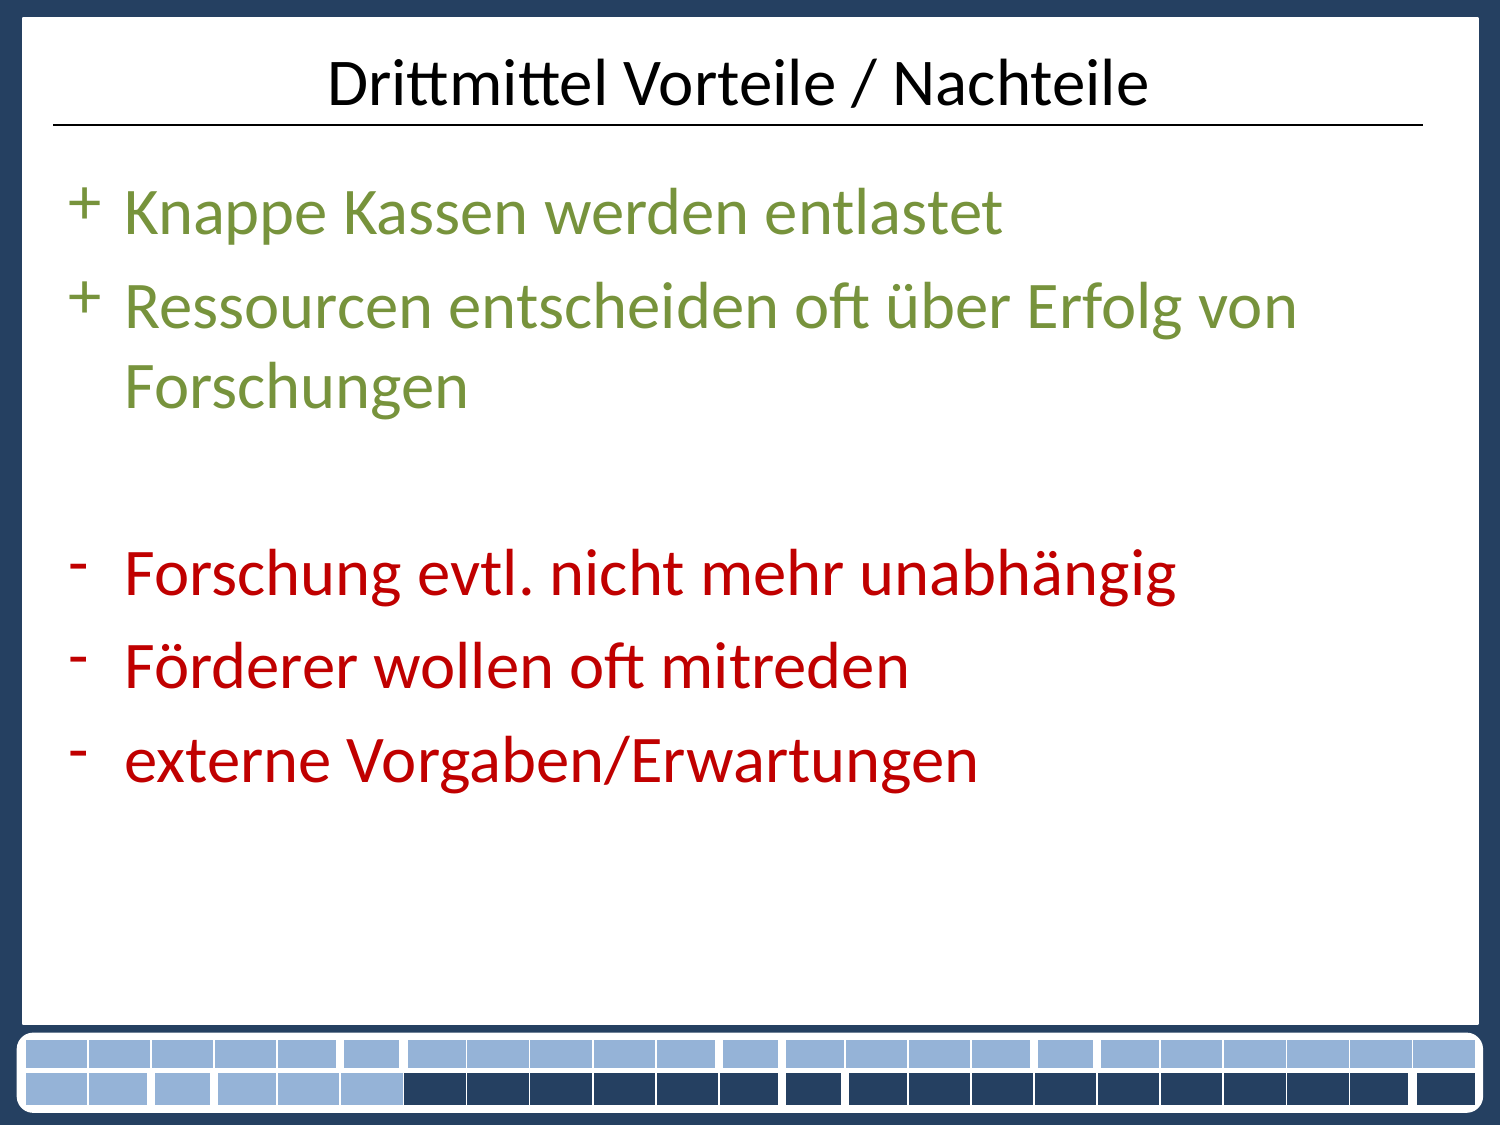

# Drittmittel Vorteile / Nachteile
Knappe Kassen werden entlastet
Ressourcen entscheiden oft über Erfolg von Forschungen

Forschung evtl. nicht mehr unabhängig
Förderer wollen oft mitreden
externe Vorgaben/Erwartungen

|  |  |  |  |  |  |  |  |  |  |  |  |  |  |  |  |  |  |  |  |  |  |  |
| --- | --- | --- | --- | --- | --- | --- | --- | --- | --- | --- | --- | --- | --- | --- | --- | --- | --- | --- | --- | --- | --- | --- |
|  |  |  |  |  |  |  |  |  |  |  |  |  |  |  |  |  |  |  |  |  |  |  |
10.12.2013
41